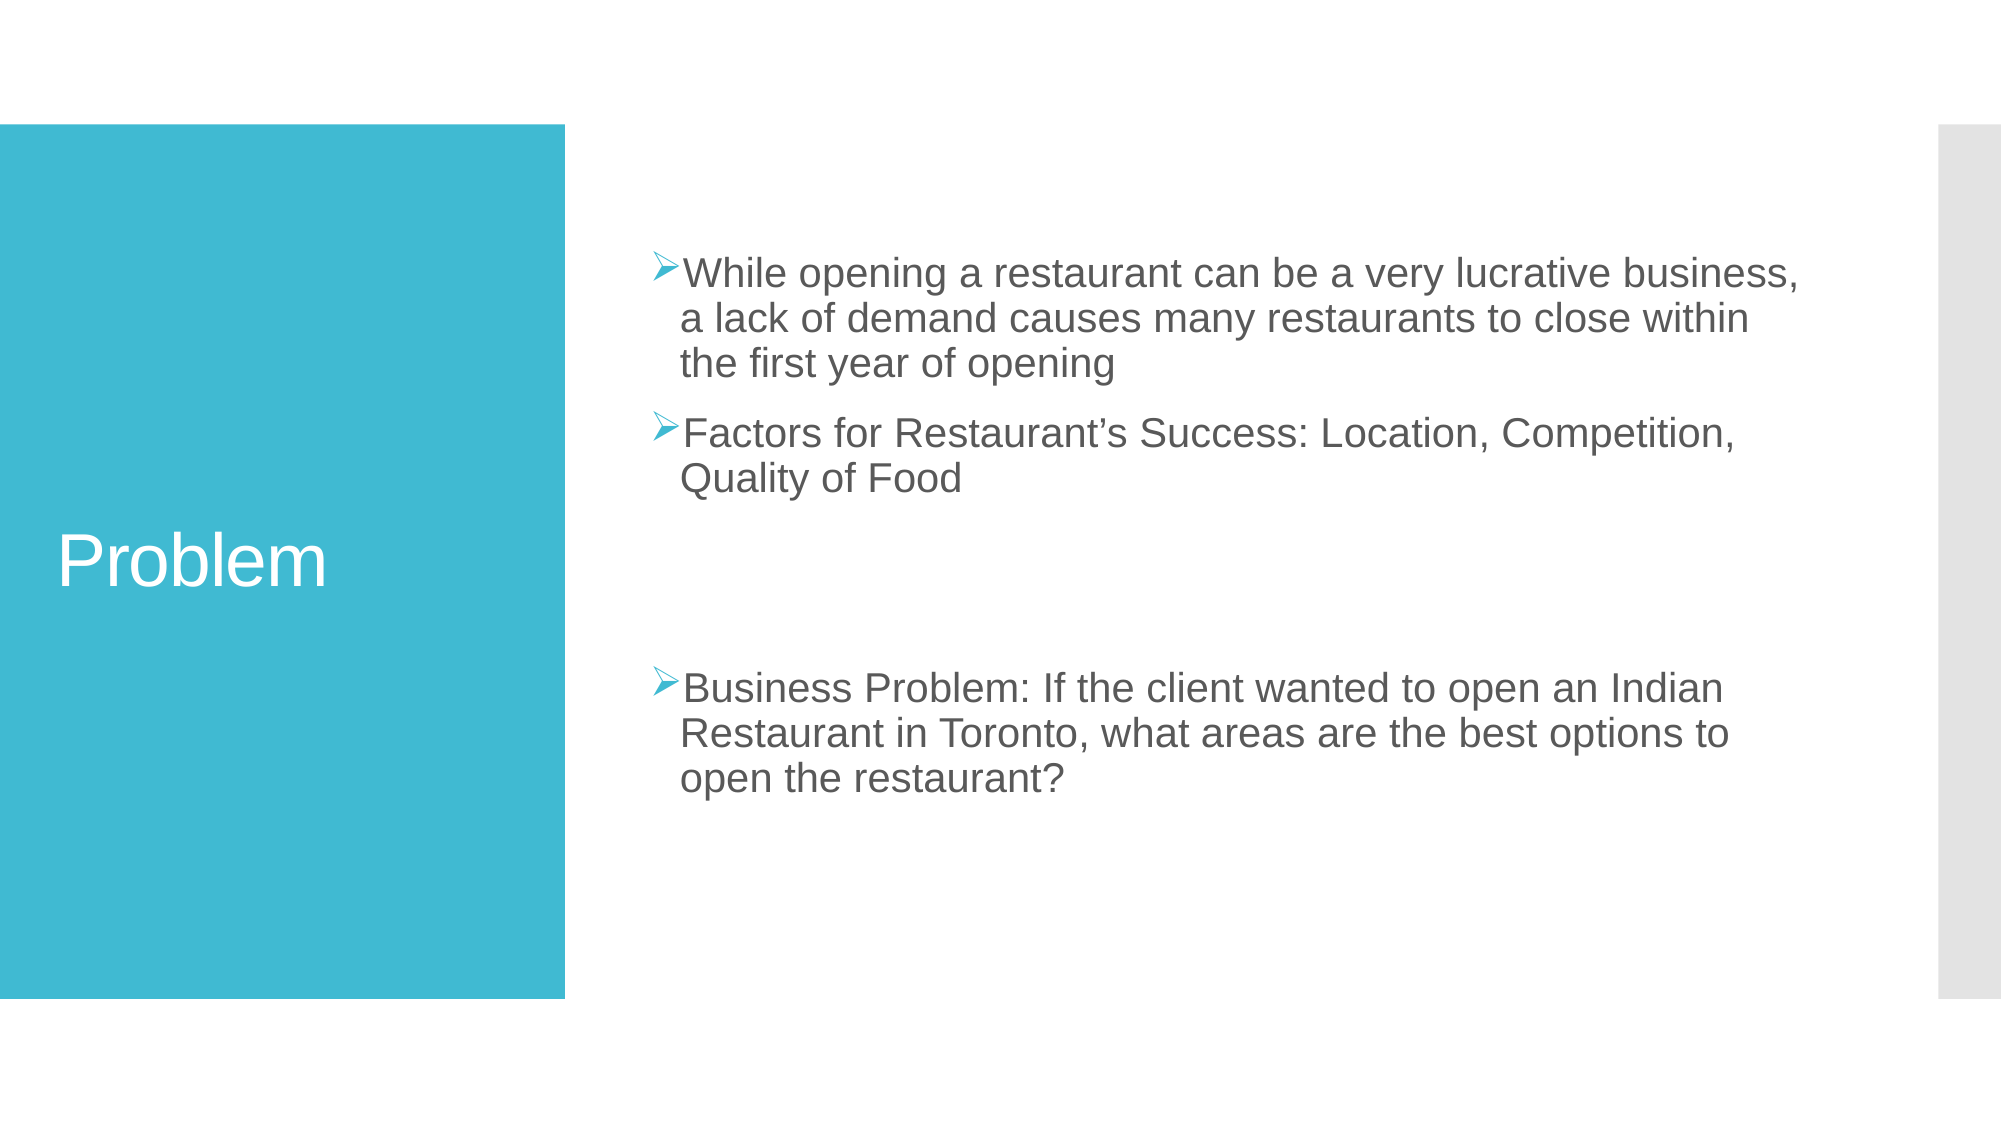

While opening a restaurant can be a very lucrative business, a lack of demand causes many restaurants to close within the first year of opening
Factors for Restaurant’s Success: Location, Competition, Quality of Food

Business Problem: If the client wanted to open an Indian Restaurant in Toronto, what areas are the best options to open the restaurant?

# Problem